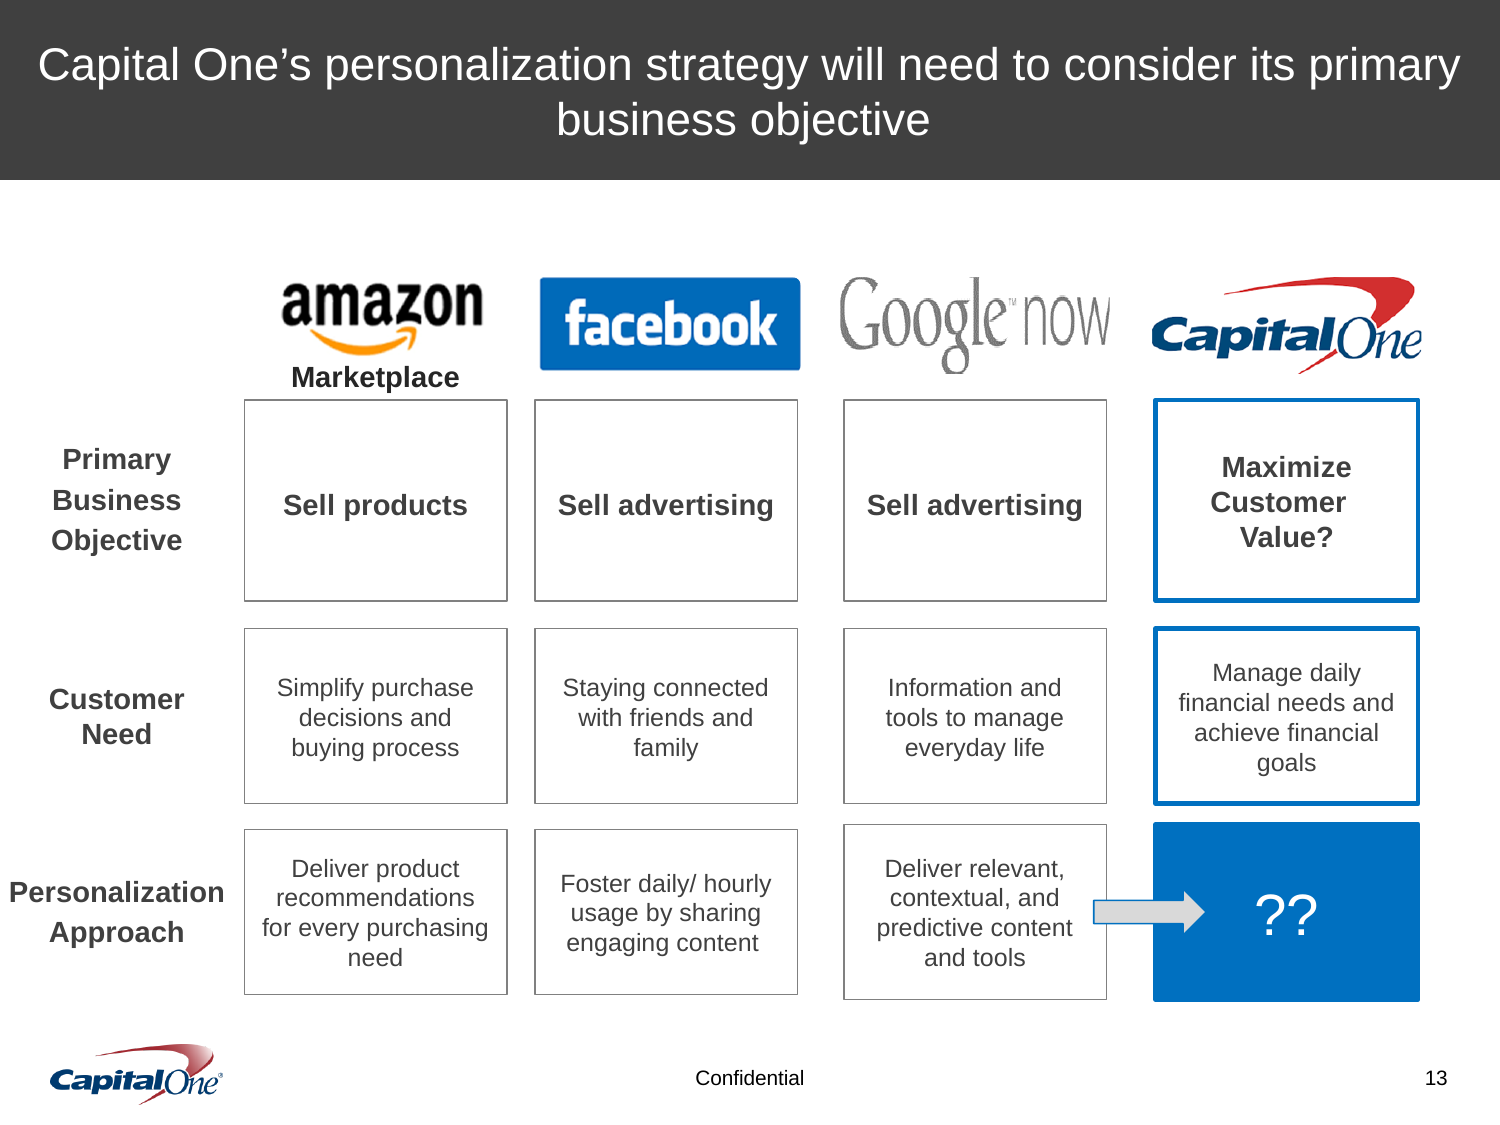

Capital One’s personalization strategy will need to consider its primary business objective

Marketplace
Sell products
Sell advertising
Sell advertising
Maximize Customer   Value?
Primary
Business
Objective
Simplify purchase decisions and buying process
Staying connected with friends and family
Information and tools to manage everyday life
Manage daily financial needs and achieve financial goals
Customer Need
Deliver relevant, contextual, and predictive content and tools
??
Deliver product recommendations for every purchasing need
Foster daily/ hourly usage by sharing engaging content
Personalization
Approach